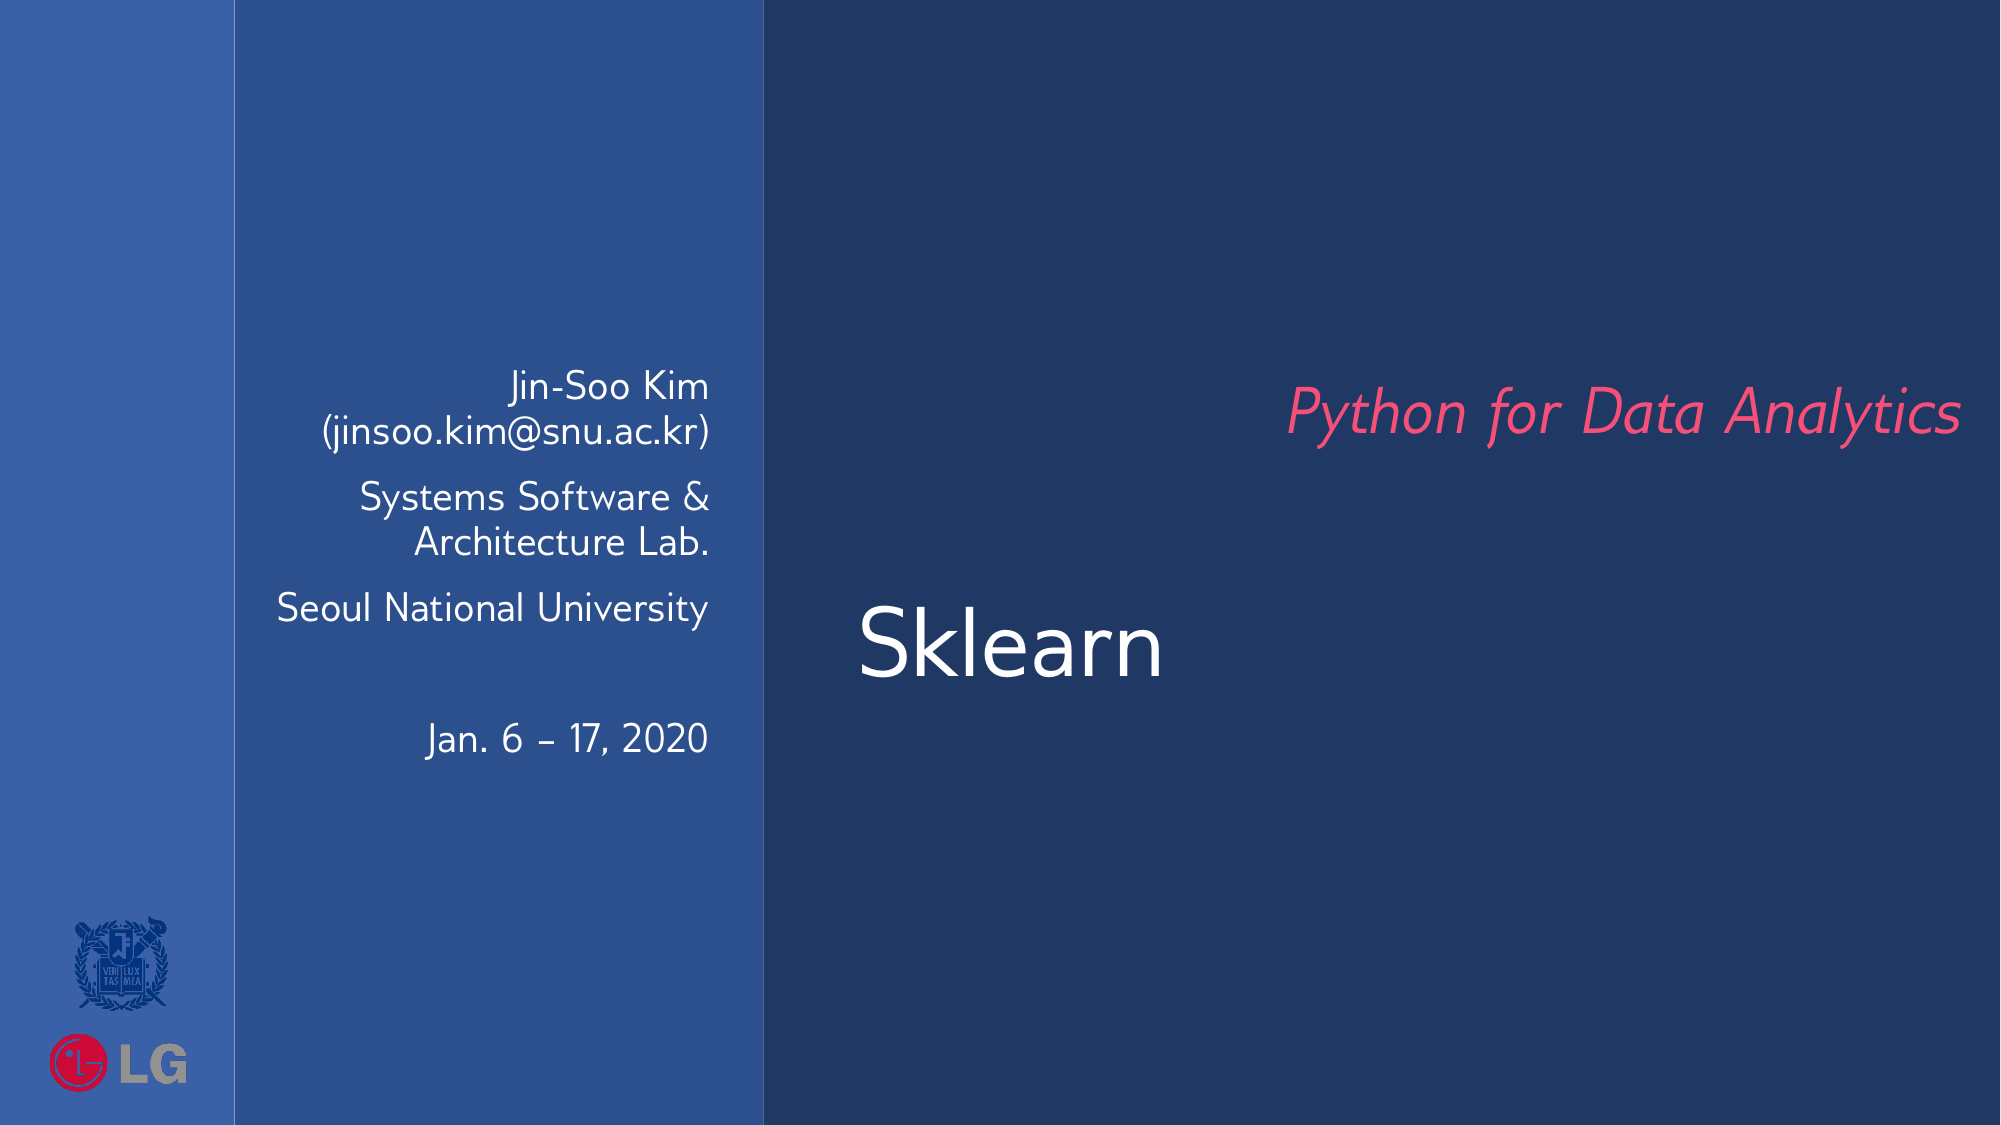

Jin-Soo Kim
(jinsoo.kim@snu.ac.kr)
Systems Software &
Architecture Lab.
Seoul National University

Jan. 6 – 17, 2020
# Sklearn